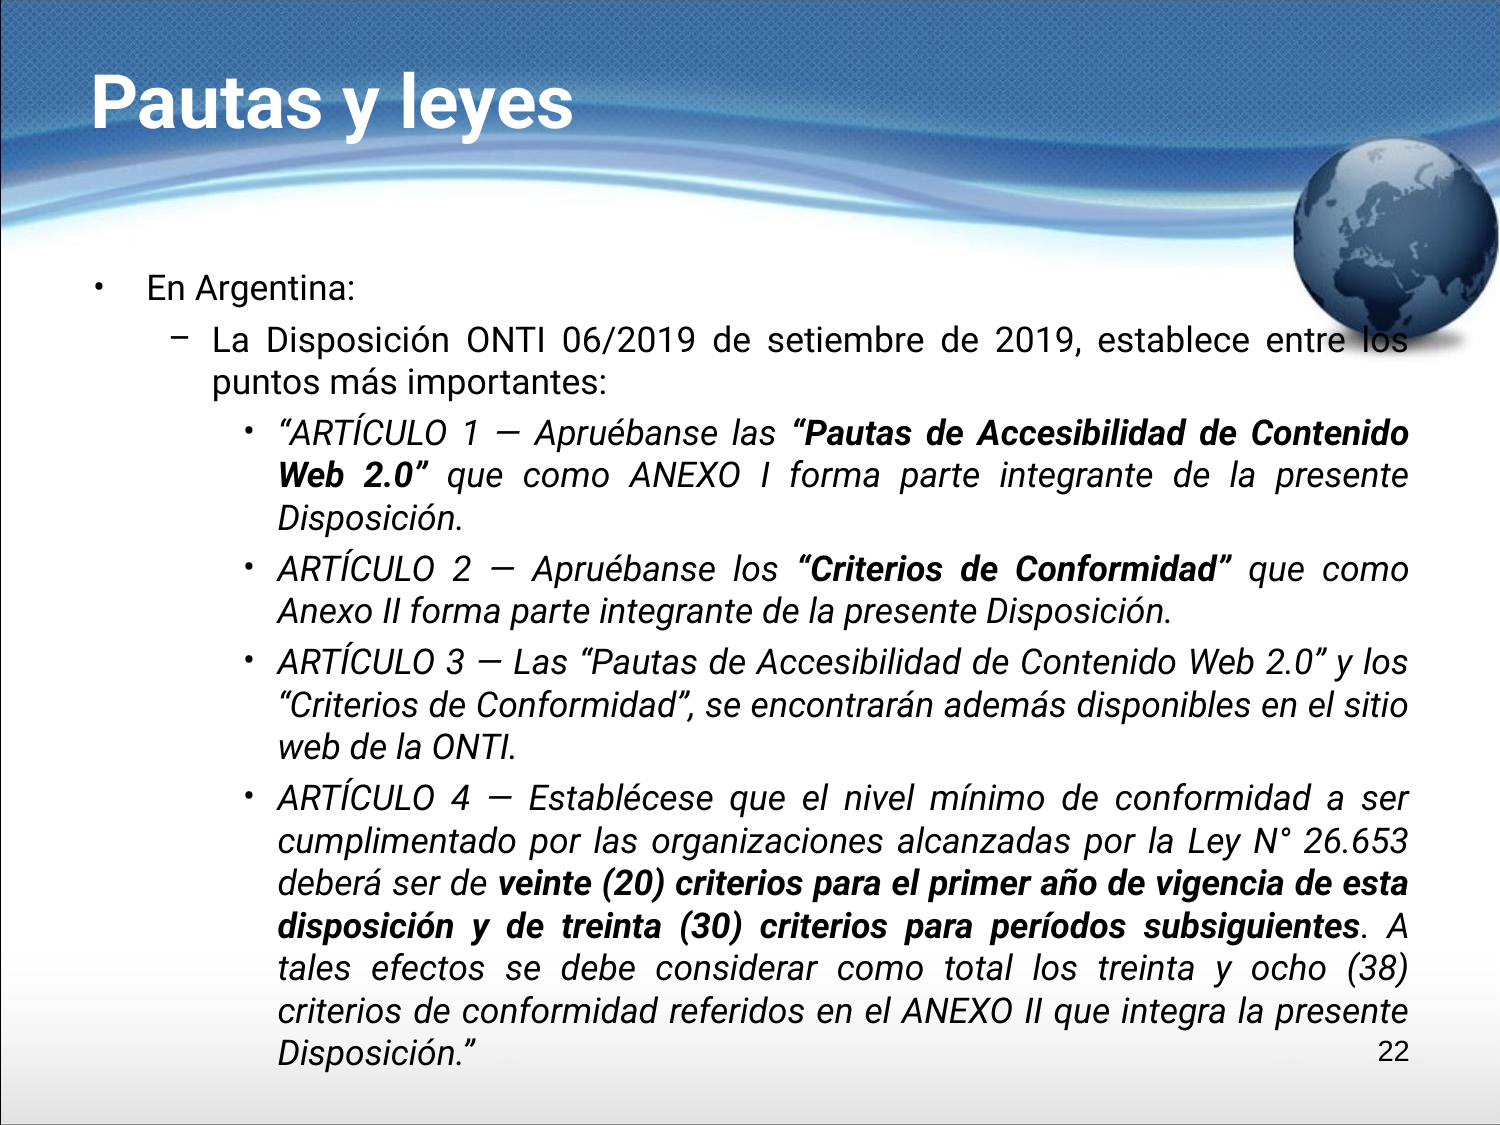

# Pautas y leyes
En Argentina:
La Disposición ONTI 06/2019 de setiembre de 2019, establece entre los puntos más importantes:
“ARTÍCULO 1 — Apruébanse las “Pautas de Accesibilidad de Contenido Web 2.0” que como ANEXO I forma parte integrante de la presente Disposición.
ARTÍCULO 2 — Apruébanse los “Criterios de Conformidad” que como Anexo II forma parte integrante de la presente Disposición.
ARTÍCULO 3 — Las “Pautas de Accesibilidad de Contenido Web 2.0” y los “Criterios de Conformidad”, se encontrarán además disponibles en el sitio web de la ONTI.
ARTÍCULO 4 — Establécese que el nivel mínimo de conformidad a ser cumplimentado por las organizaciones alcanzadas por la Ley N° 26.653 deberá ser de veinte (20) criterios para el primer año de vigencia de esta disposición y de treinta (30) criterios para períodos subsiguientes. A tales efectos se debe considerar como total los treinta y ocho (38) criterios de conformidad referidos en el ANEXO II que integra la presente Disposición.”
22